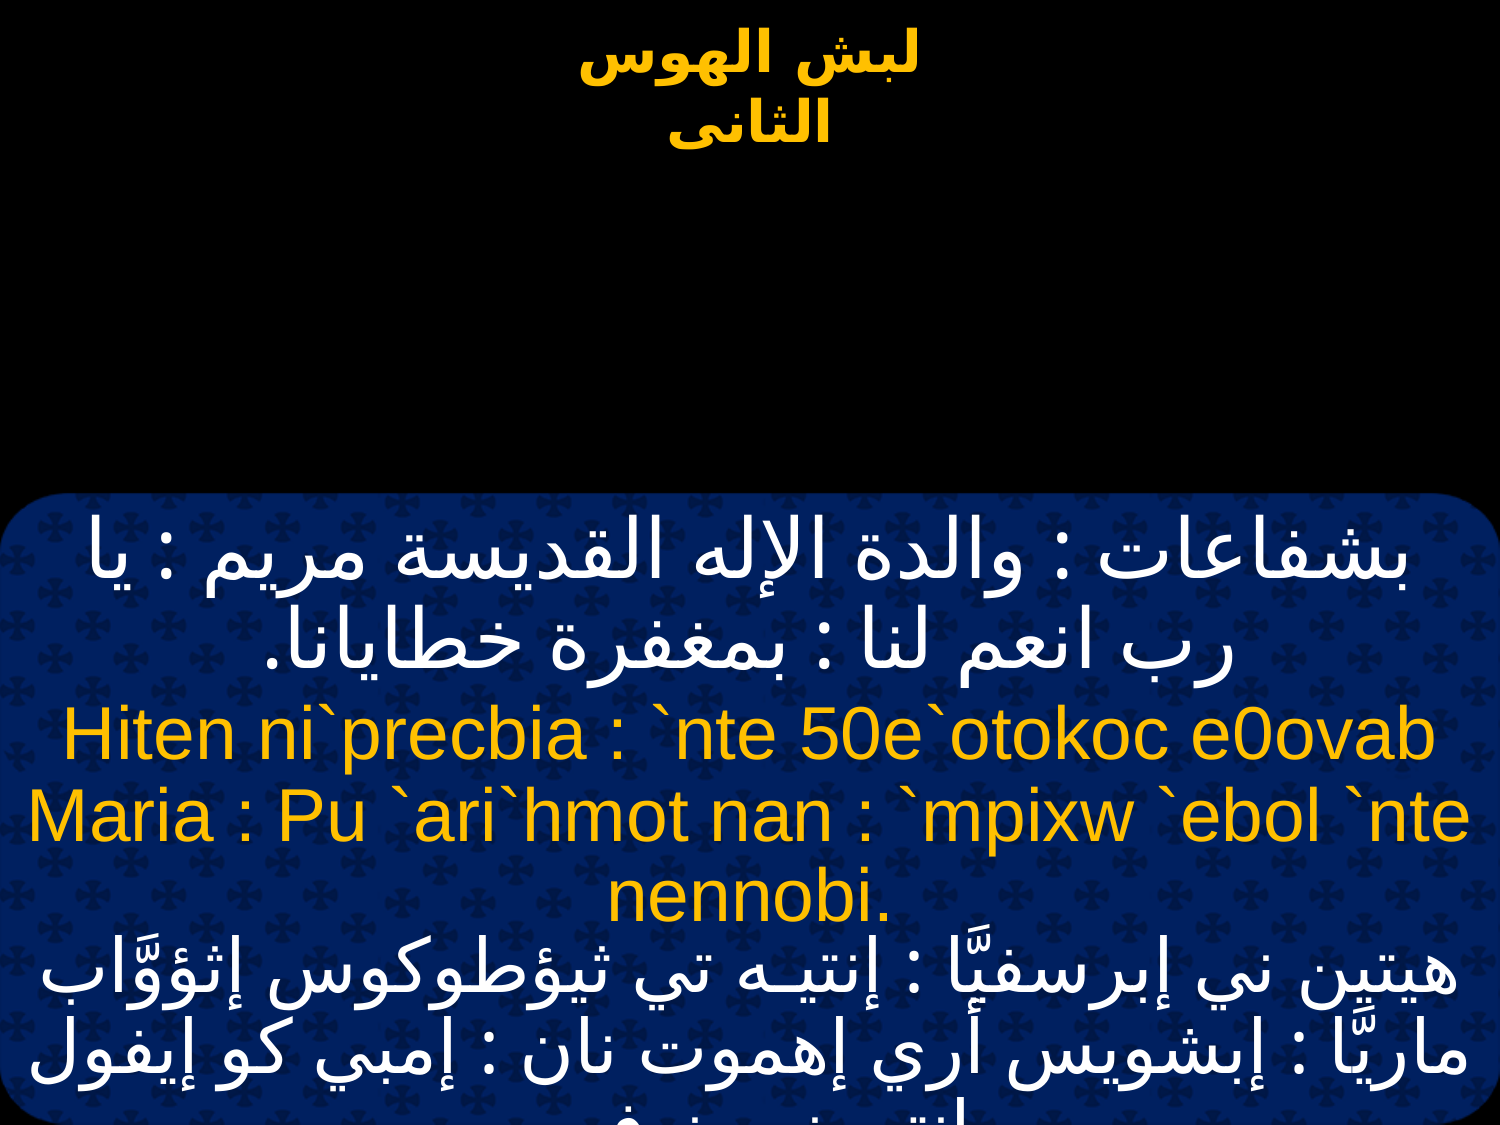

بشفاعات : والدة الإله القديسة مريم : يا رب انعم لنا : بمغفرة خطايانا.
Hiten ni`precbia : `nte 50e`otokoc e0ovab Maria : Pu `ari`hmot nan : `mpixw `ebol `nte nennobi.
هيتين ني إبرسفيَّا : إنتيـه تي ثيؤطوكوس إثؤوَّاب ماريَّا : إبشويس أري إهموت نان : إمبي كو إيفول إنتيه نين نوفي.